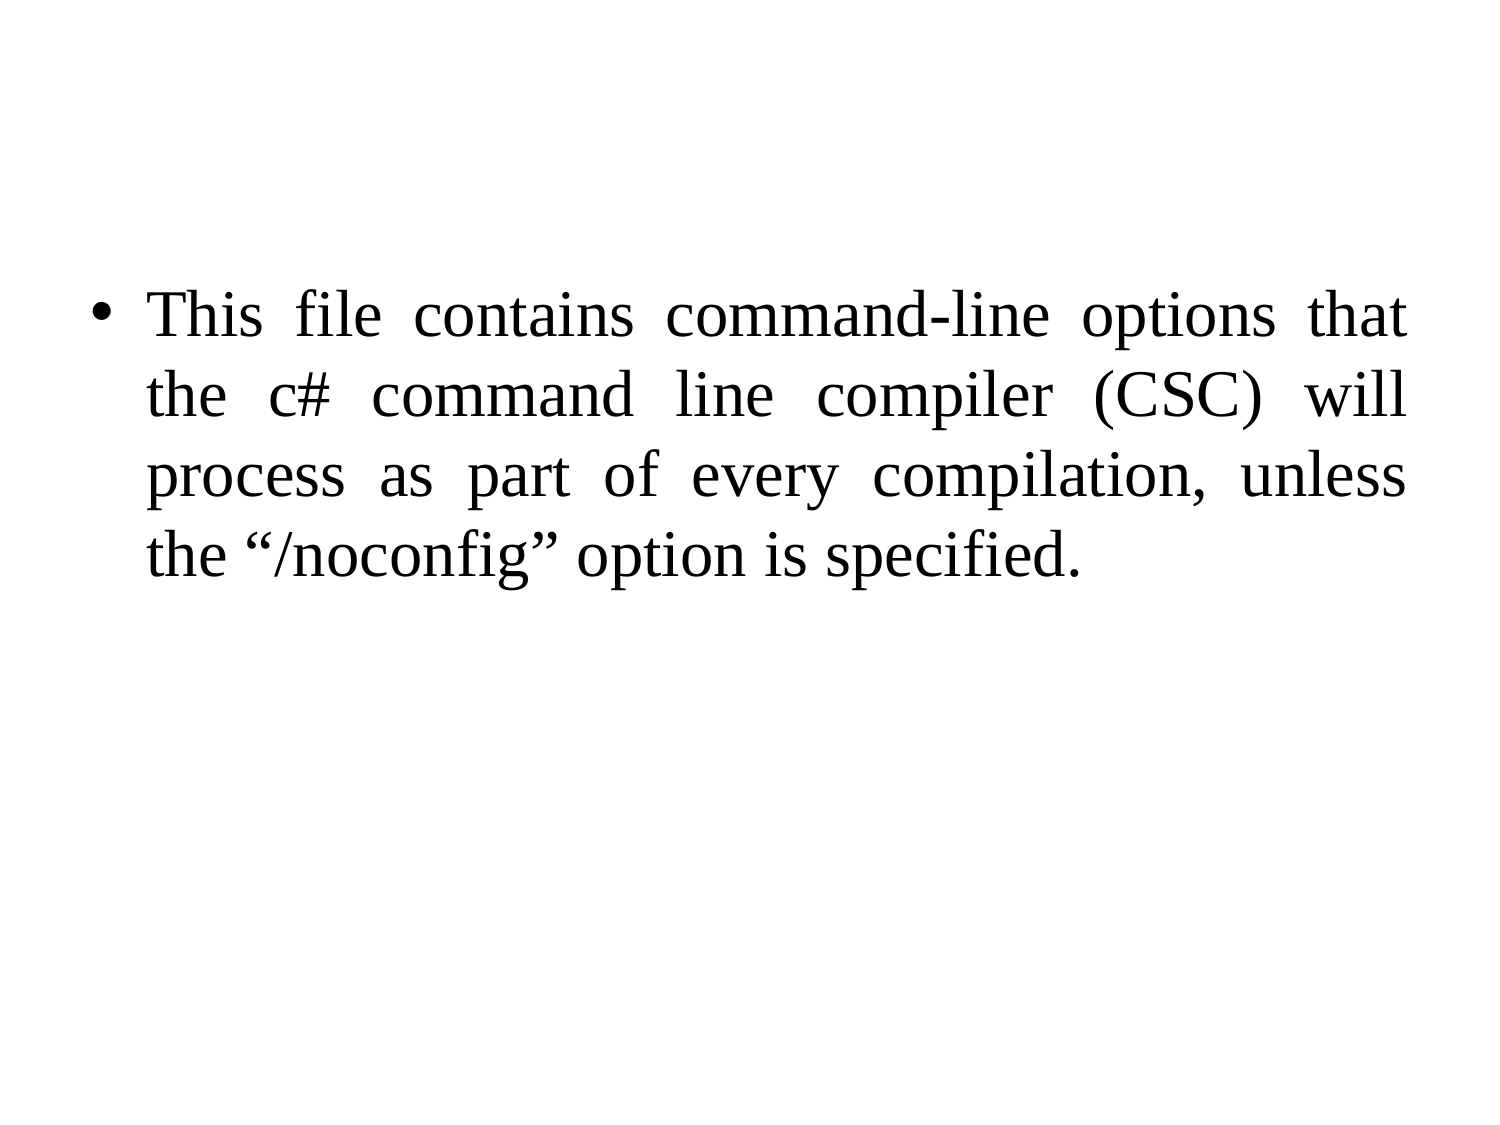

#
This file contains command-line options that the c# command line compiler (CSC) will process as part of every compilation, unless the “/noconfig” option is specified.